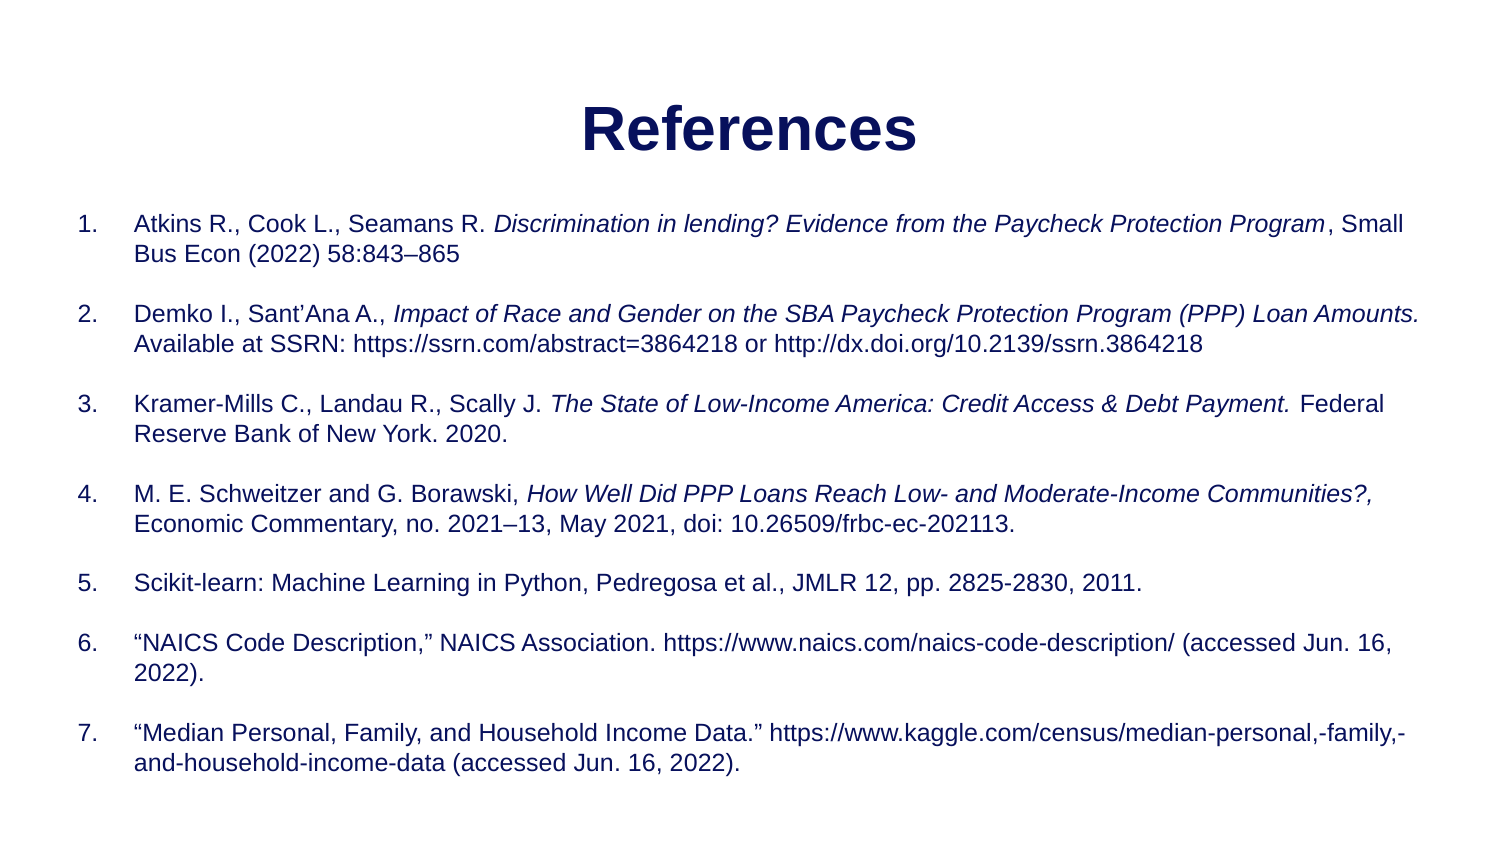

# References
Atkins R., Cook L., Seamans R. Discrimination in lending? Evidence from the Paycheck Protection Program, Small Bus Econ (2022) 58:843–865
Demko I., Sant’Ana A., Impact of Race and Gender on the SBA Paycheck Protection Program (PPP) Loan Amounts. Available at SSRN: https://ssrn.com/abstract=3864218 or http://dx.doi.org/10.2139/ssrn.3864218
Kramer-Mills C., Landau R., Scally J. The State of Low-Income America: Credit Access & Debt Payment. Federal Reserve Bank of New York. 2020.
M. E. Schweitzer and G. Borawski, How Well Did PPP Loans Reach Low- and Moderate-Income Communities?, Economic Commentary, no. 2021–13, May 2021, doi: 10.26509/frbc-ec-202113.

Scikit-learn: Machine Learning in Python, Pedregosa et al., JMLR 12, pp. 2825-2830, 2011.

“NAICS Code Description,” NAICS Association. https://www.naics.com/naics-code-description/ (accessed Jun. 16, 2022).

“Median Personal, Family, and Household Income Data.” https://www.kaggle.com/census/median-personal,-family,-and-household-income-data (accessed Jun. 16, 2022).